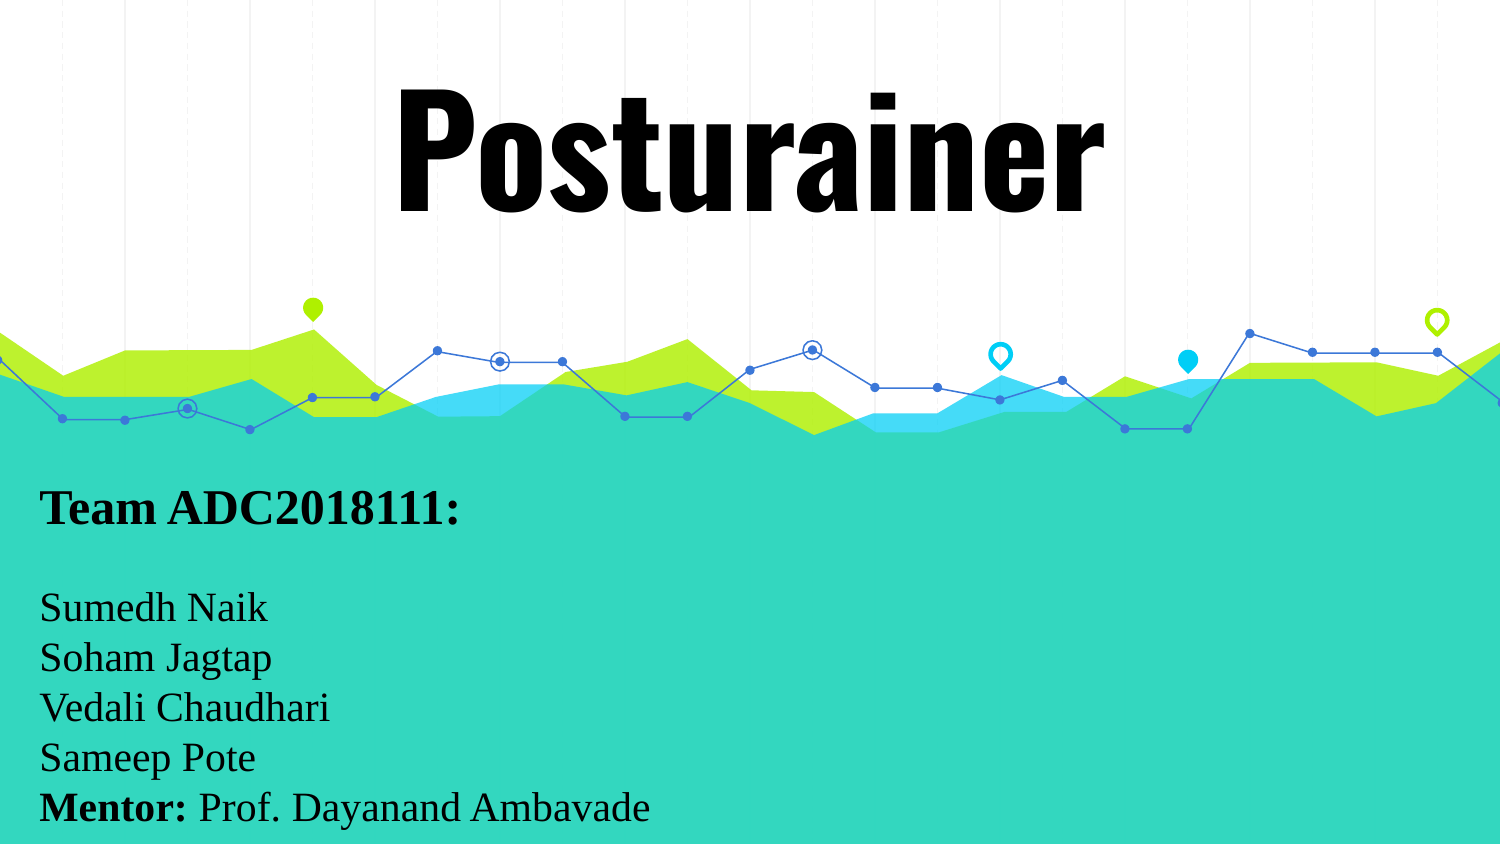

# Posturainer
Team ADC2018111:

Sumedh Naik
Soham Jagtap
Vedali Chaudhari
Sameep Pote
Mentor: Prof. Dayanand Ambavade